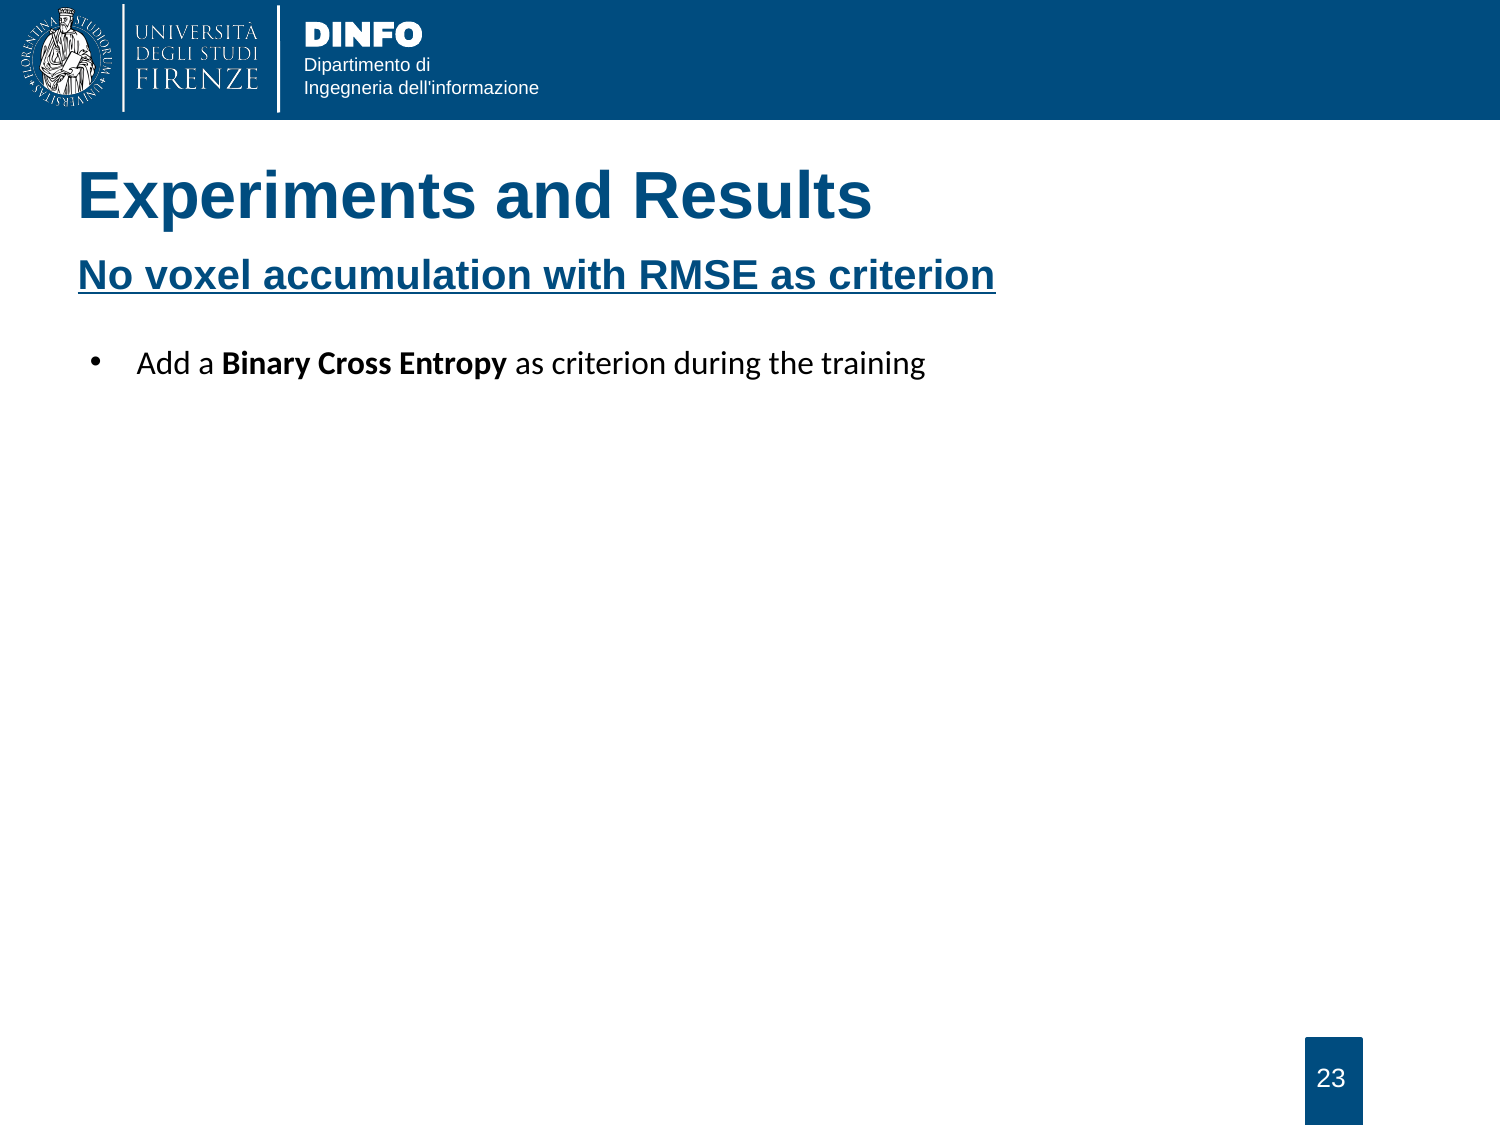

Experiments and Results

No voxel accumulation with RMSE as criterion
Add a Binary Cross Entropy as criterion during the training

23